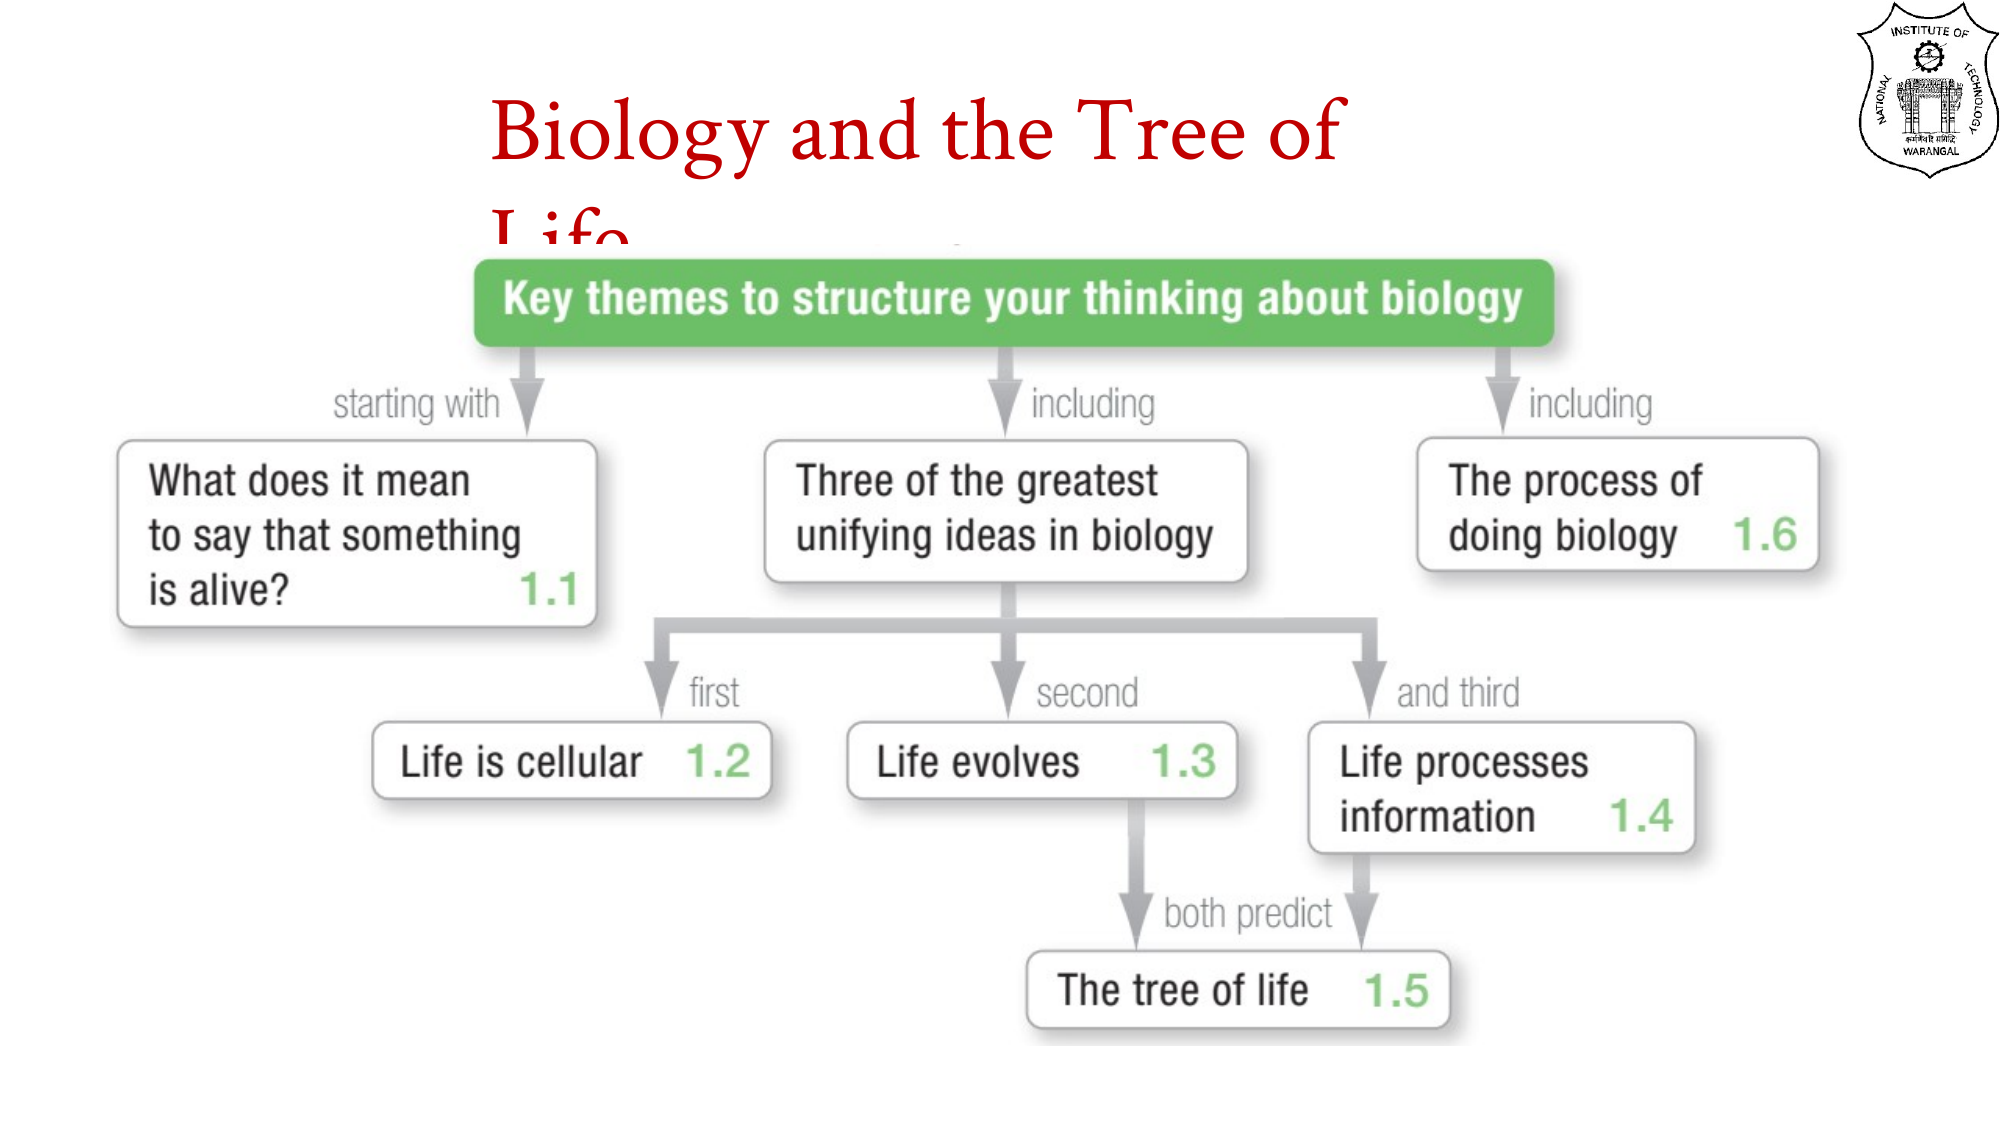

# Biology and the Tree of	Life